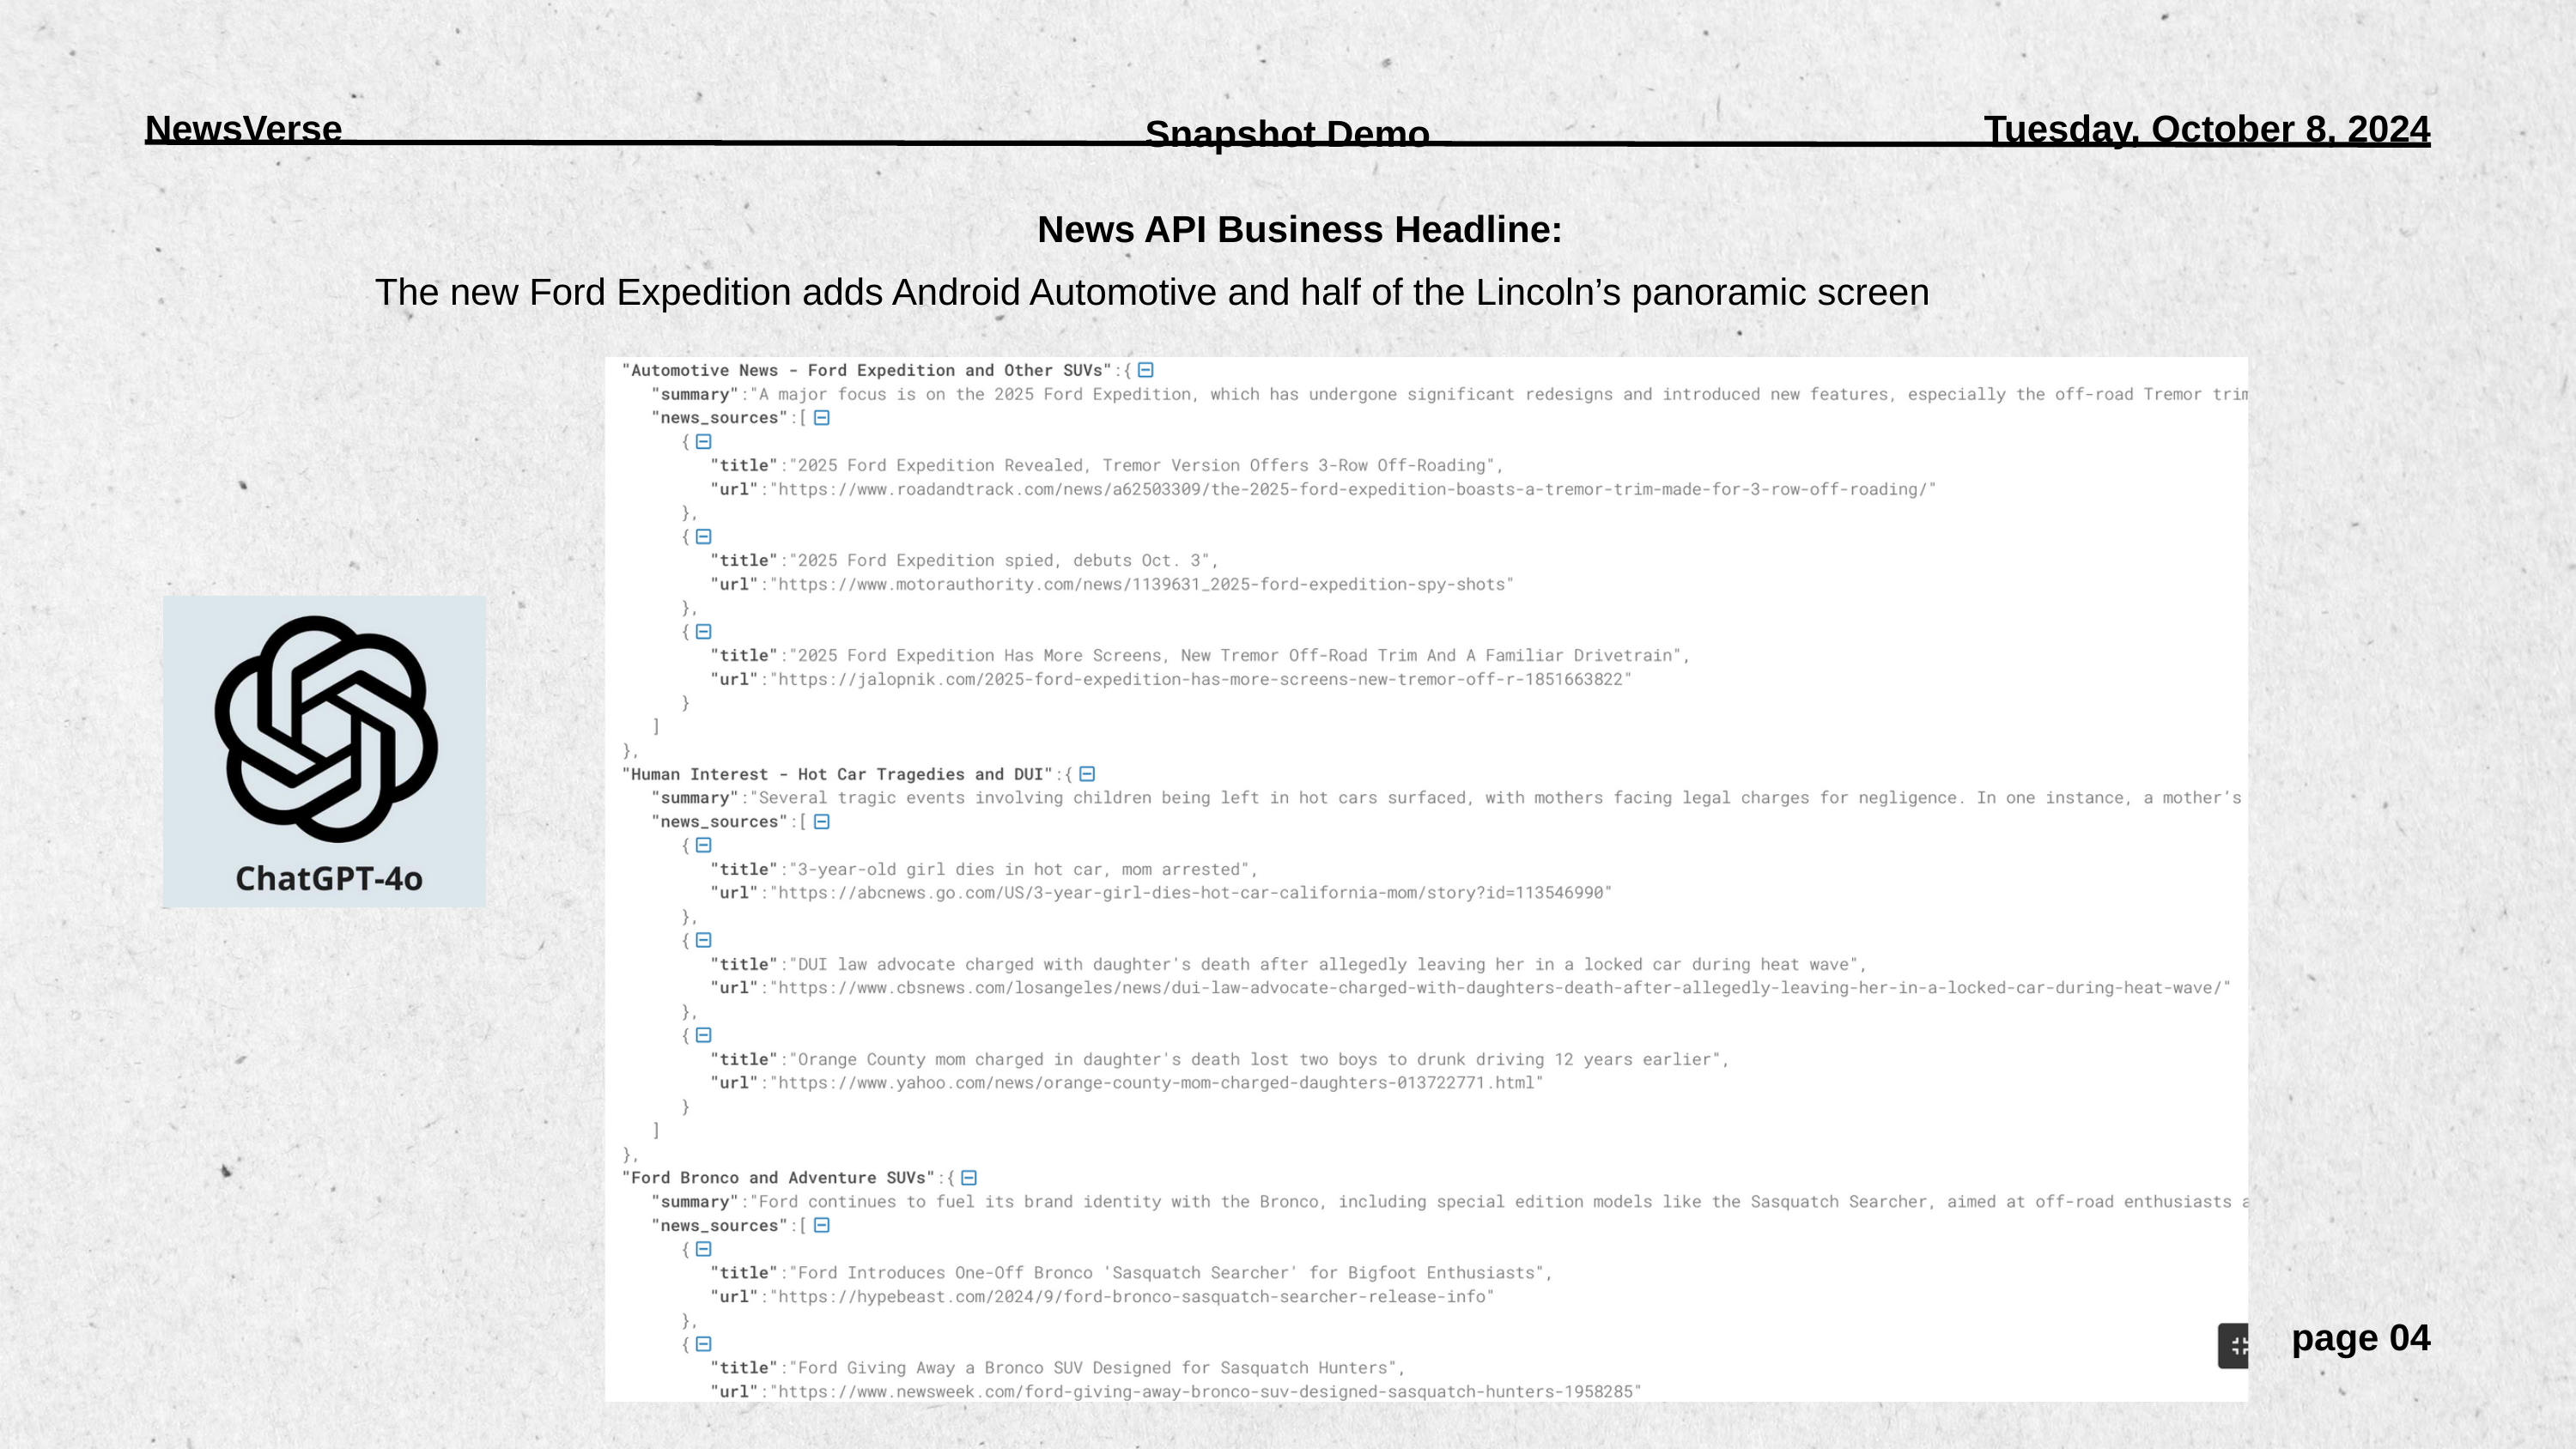

NewsVerse
Tuesday, October 8, 2024
Snapshot Demo

News API Business Headline:
The new Ford Expedition adds Android Automotive and half of the Lincoln’s panoramic screen

page 04